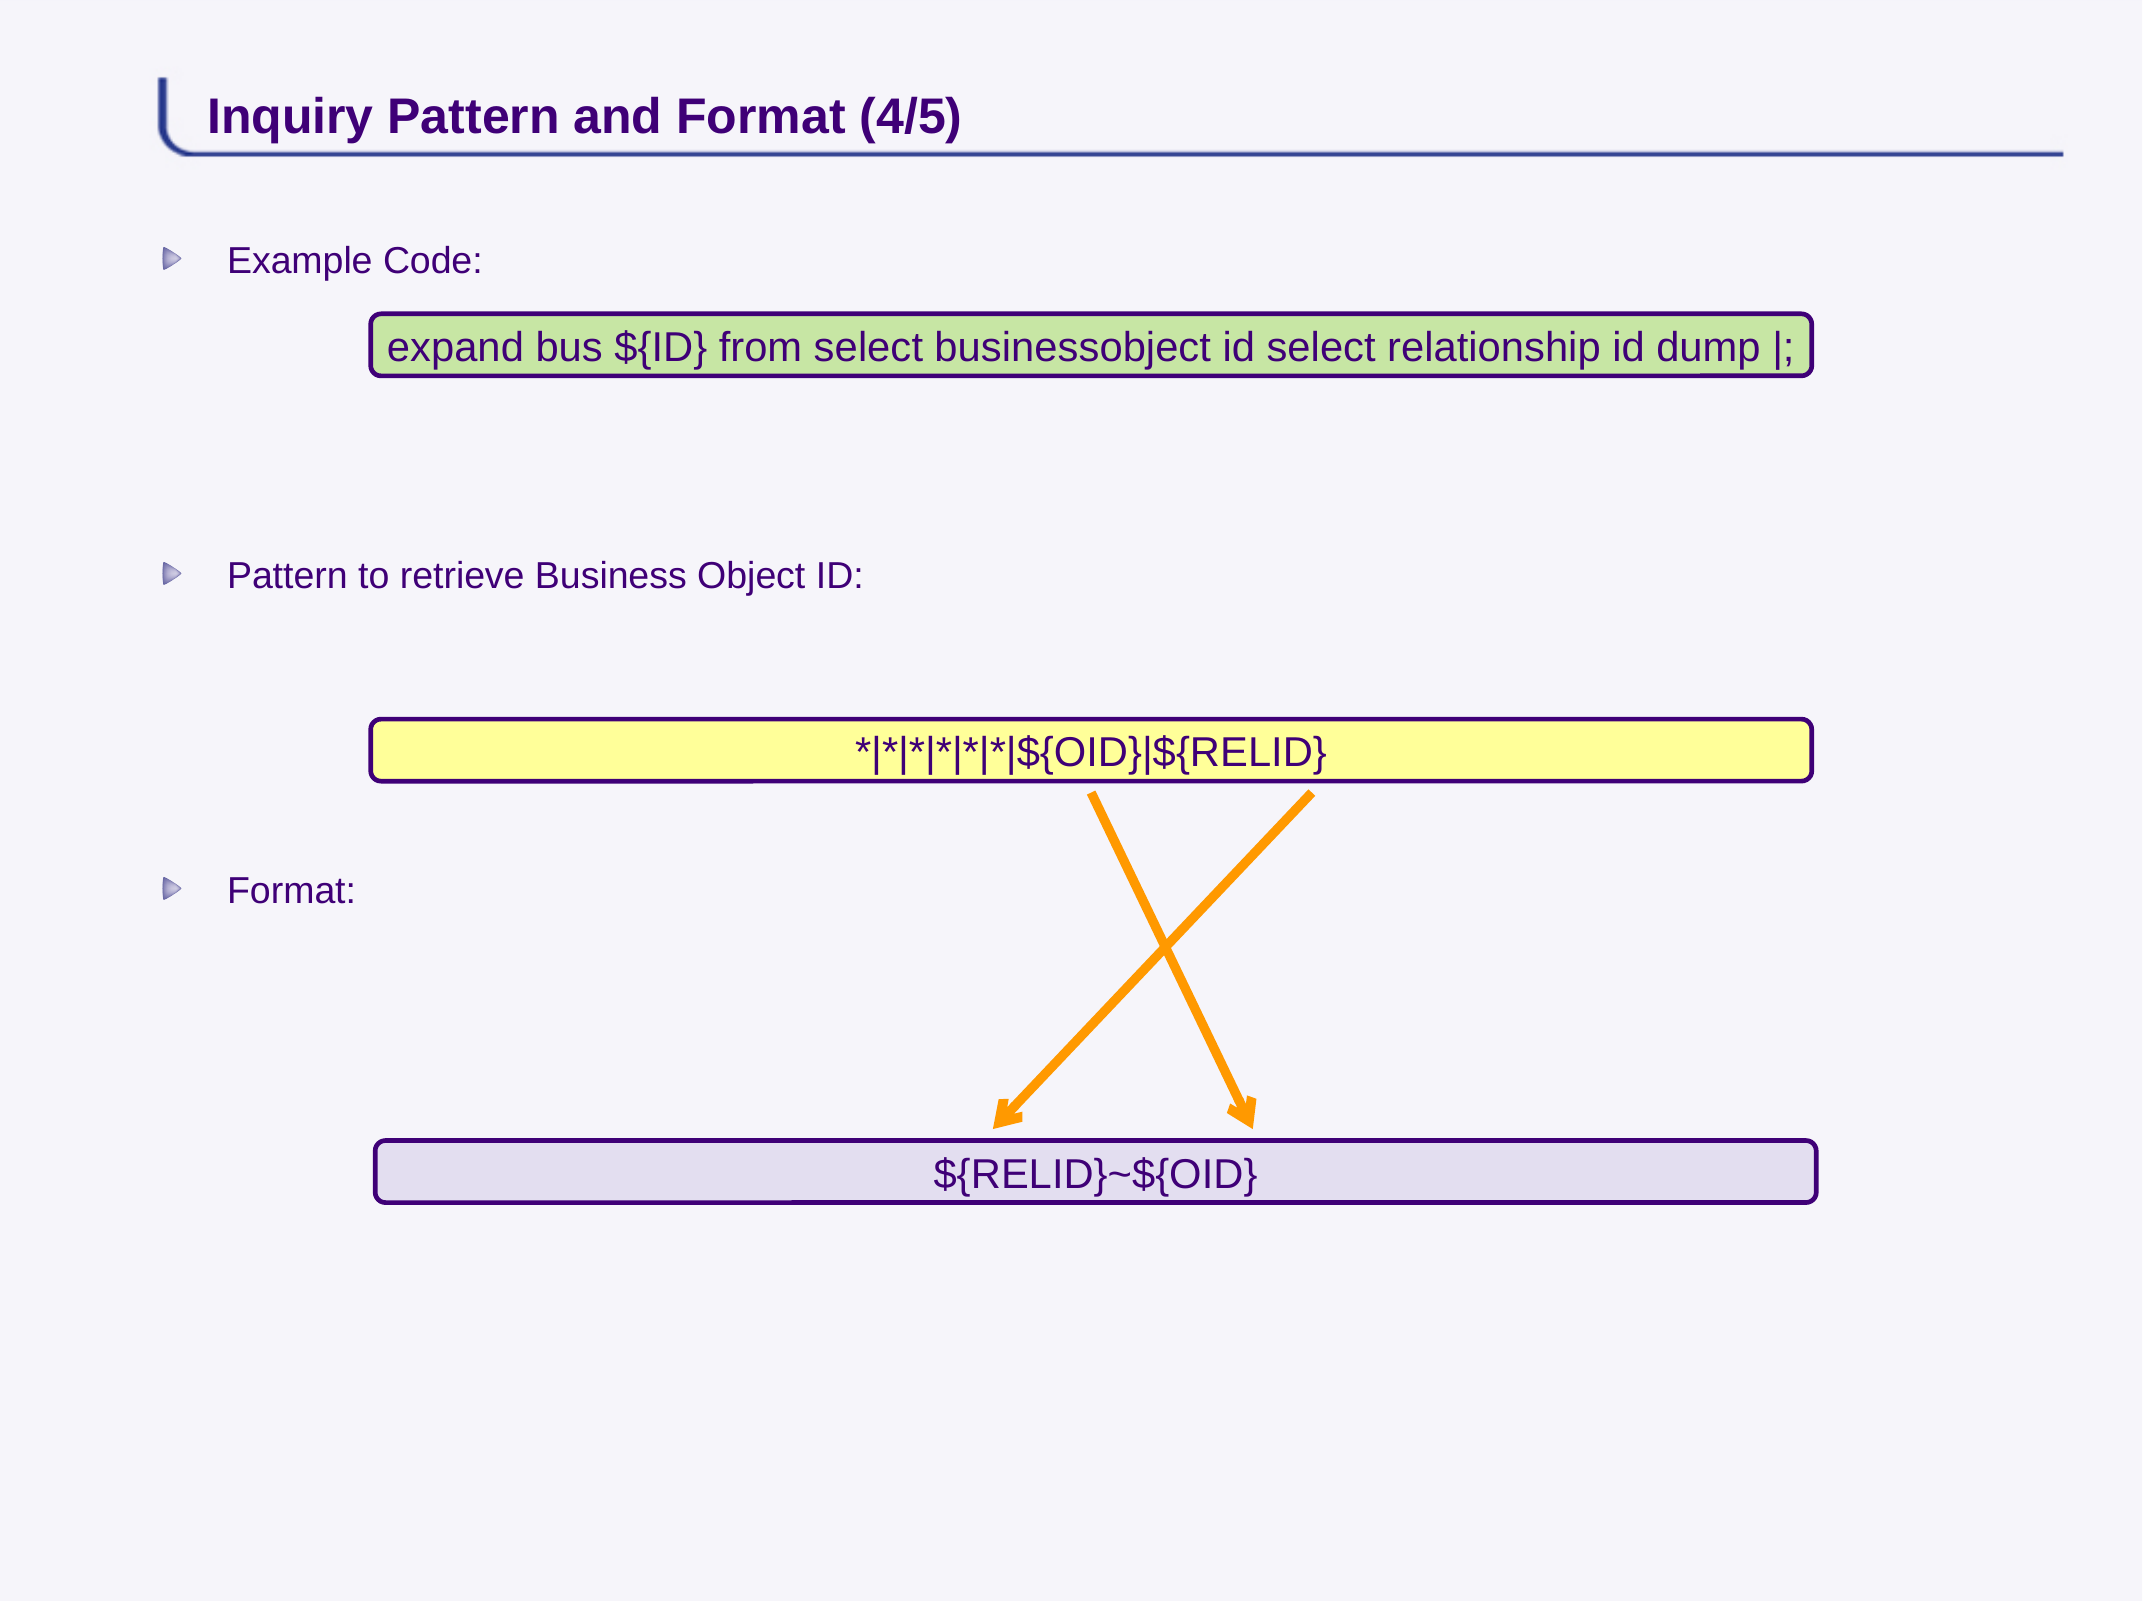

# Inquiry Pattern and Format (4/5)
Example Code:

Pattern to retrieve Business Object ID:

Format:
expand bus ${ID} from select businessobject id select relationship id dump |;
*|*|*|*|*|*|${OID}|${RELID}
${RELID}~${OID}